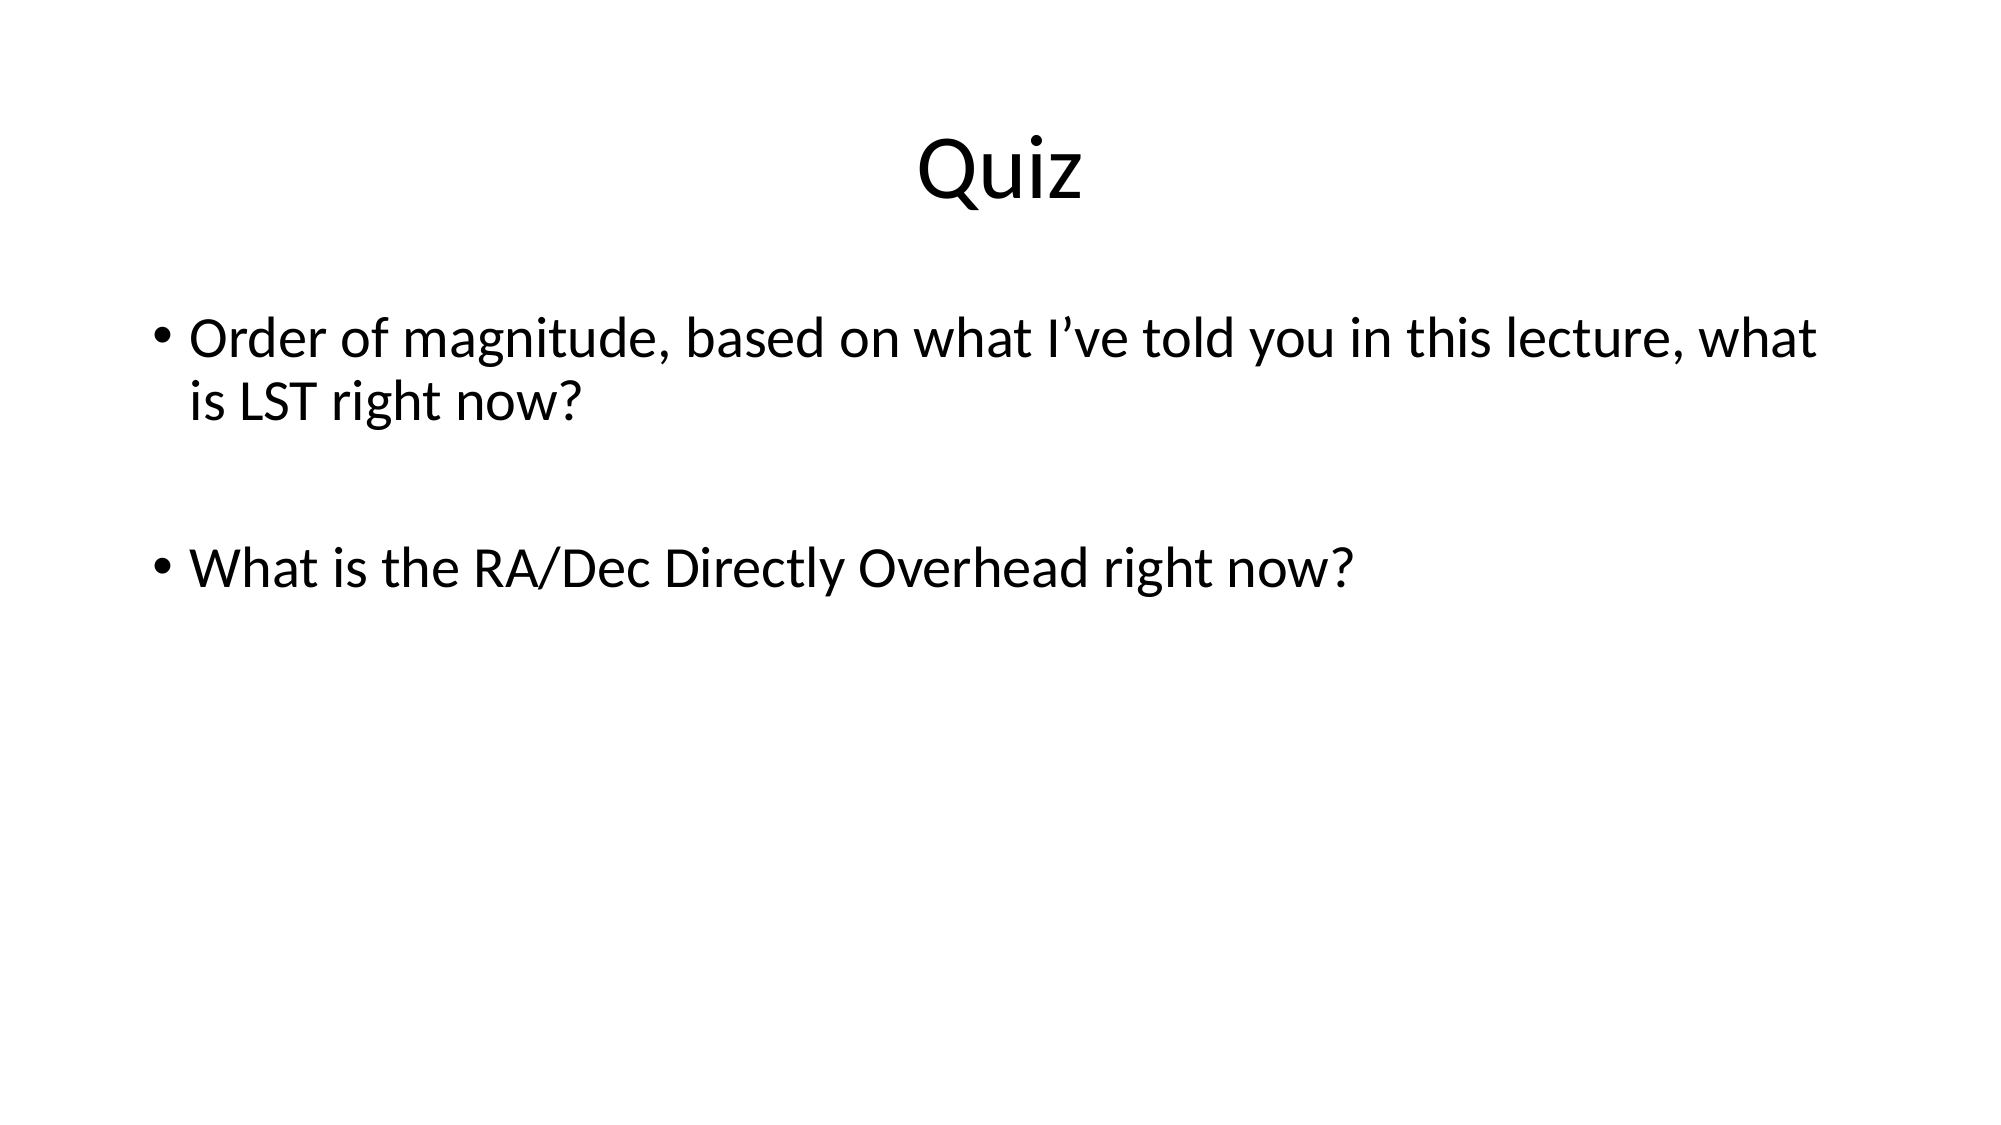

# Quiz
Order of magnitude, based on what I’ve told you in this lecture, what is LST right now?

What is the RA/Dec Directly Overhead right now?